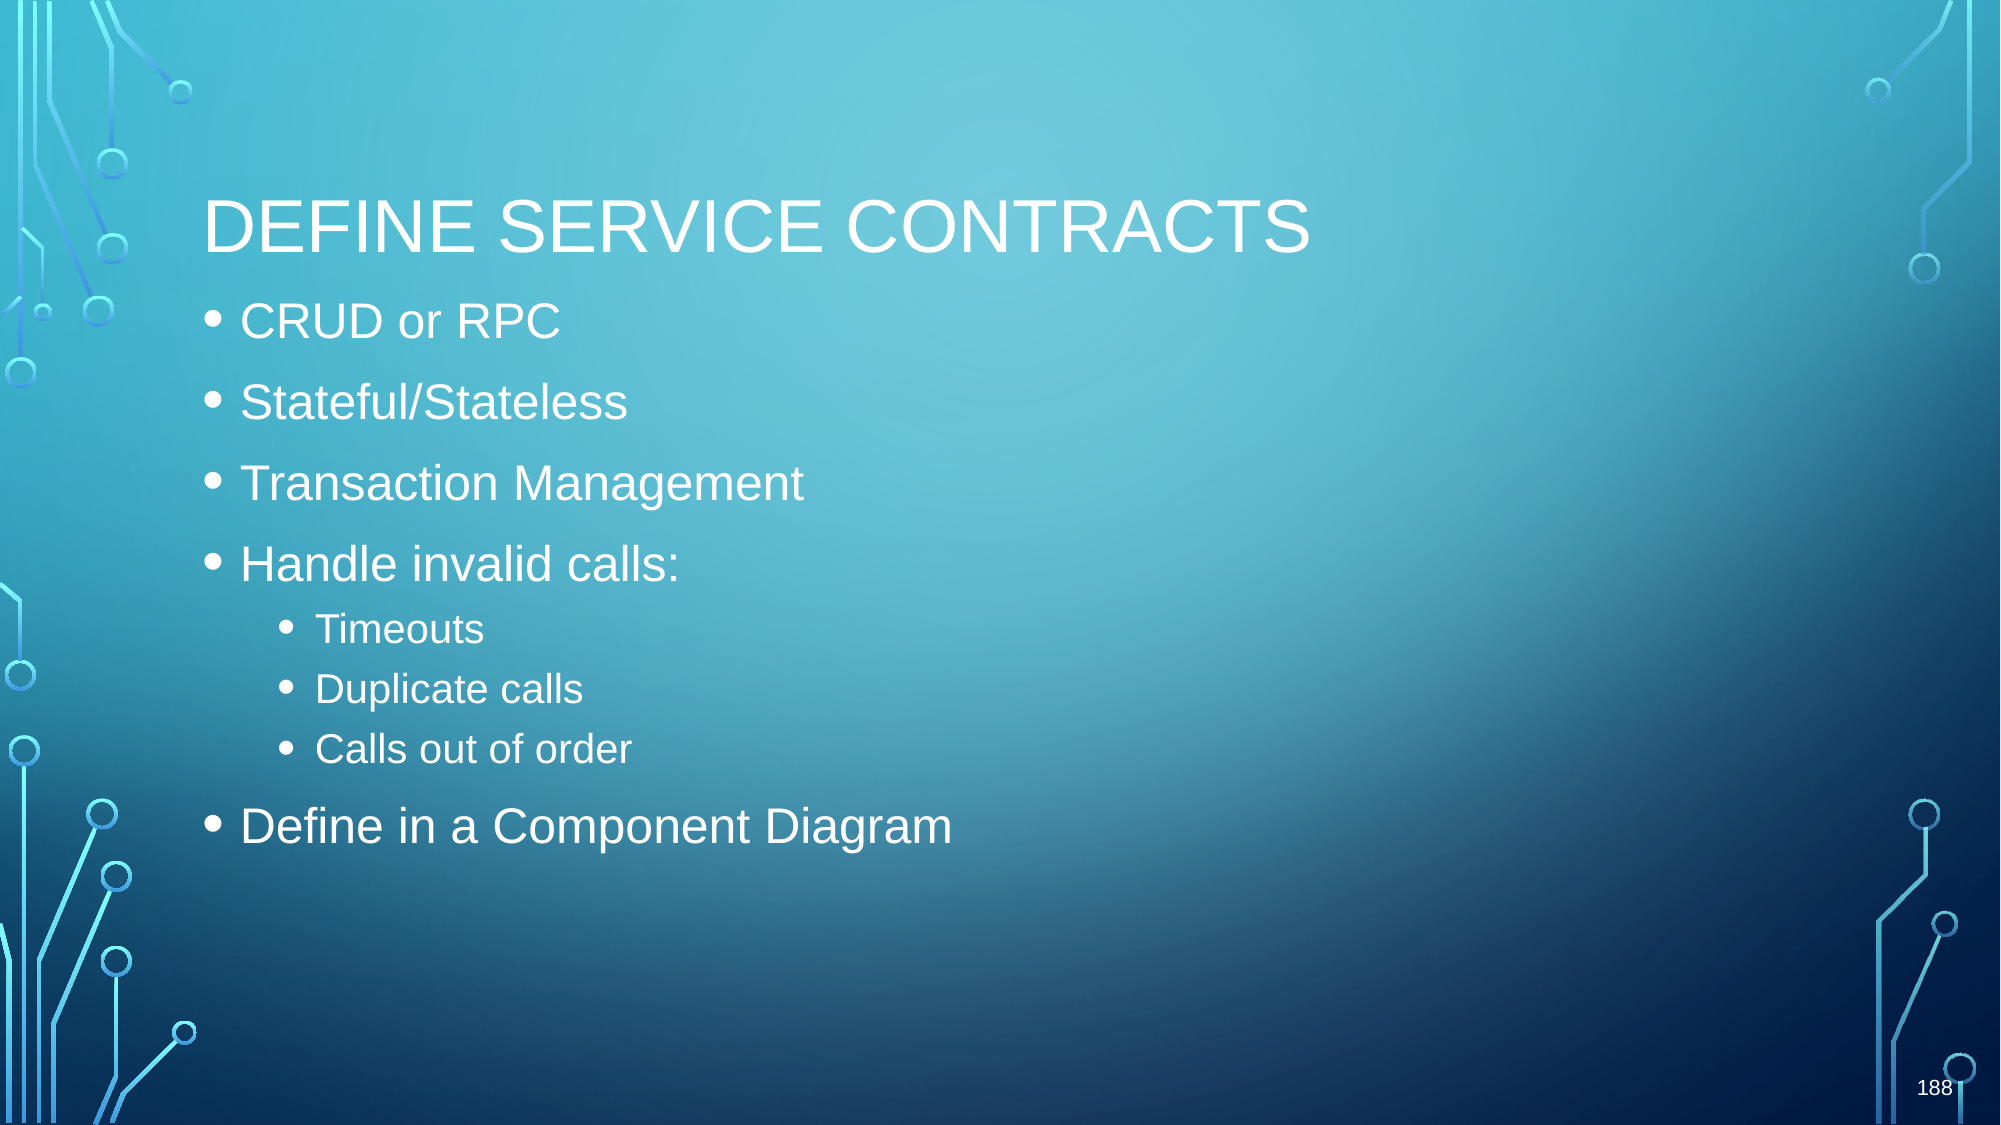

# Define Service Contracts
CRUD or RPC
Stateful/Stateless
Transaction Management
Handle invalid calls:
Timeouts
Duplicate calls
Calls out of order
Define in a Component Diagram
188